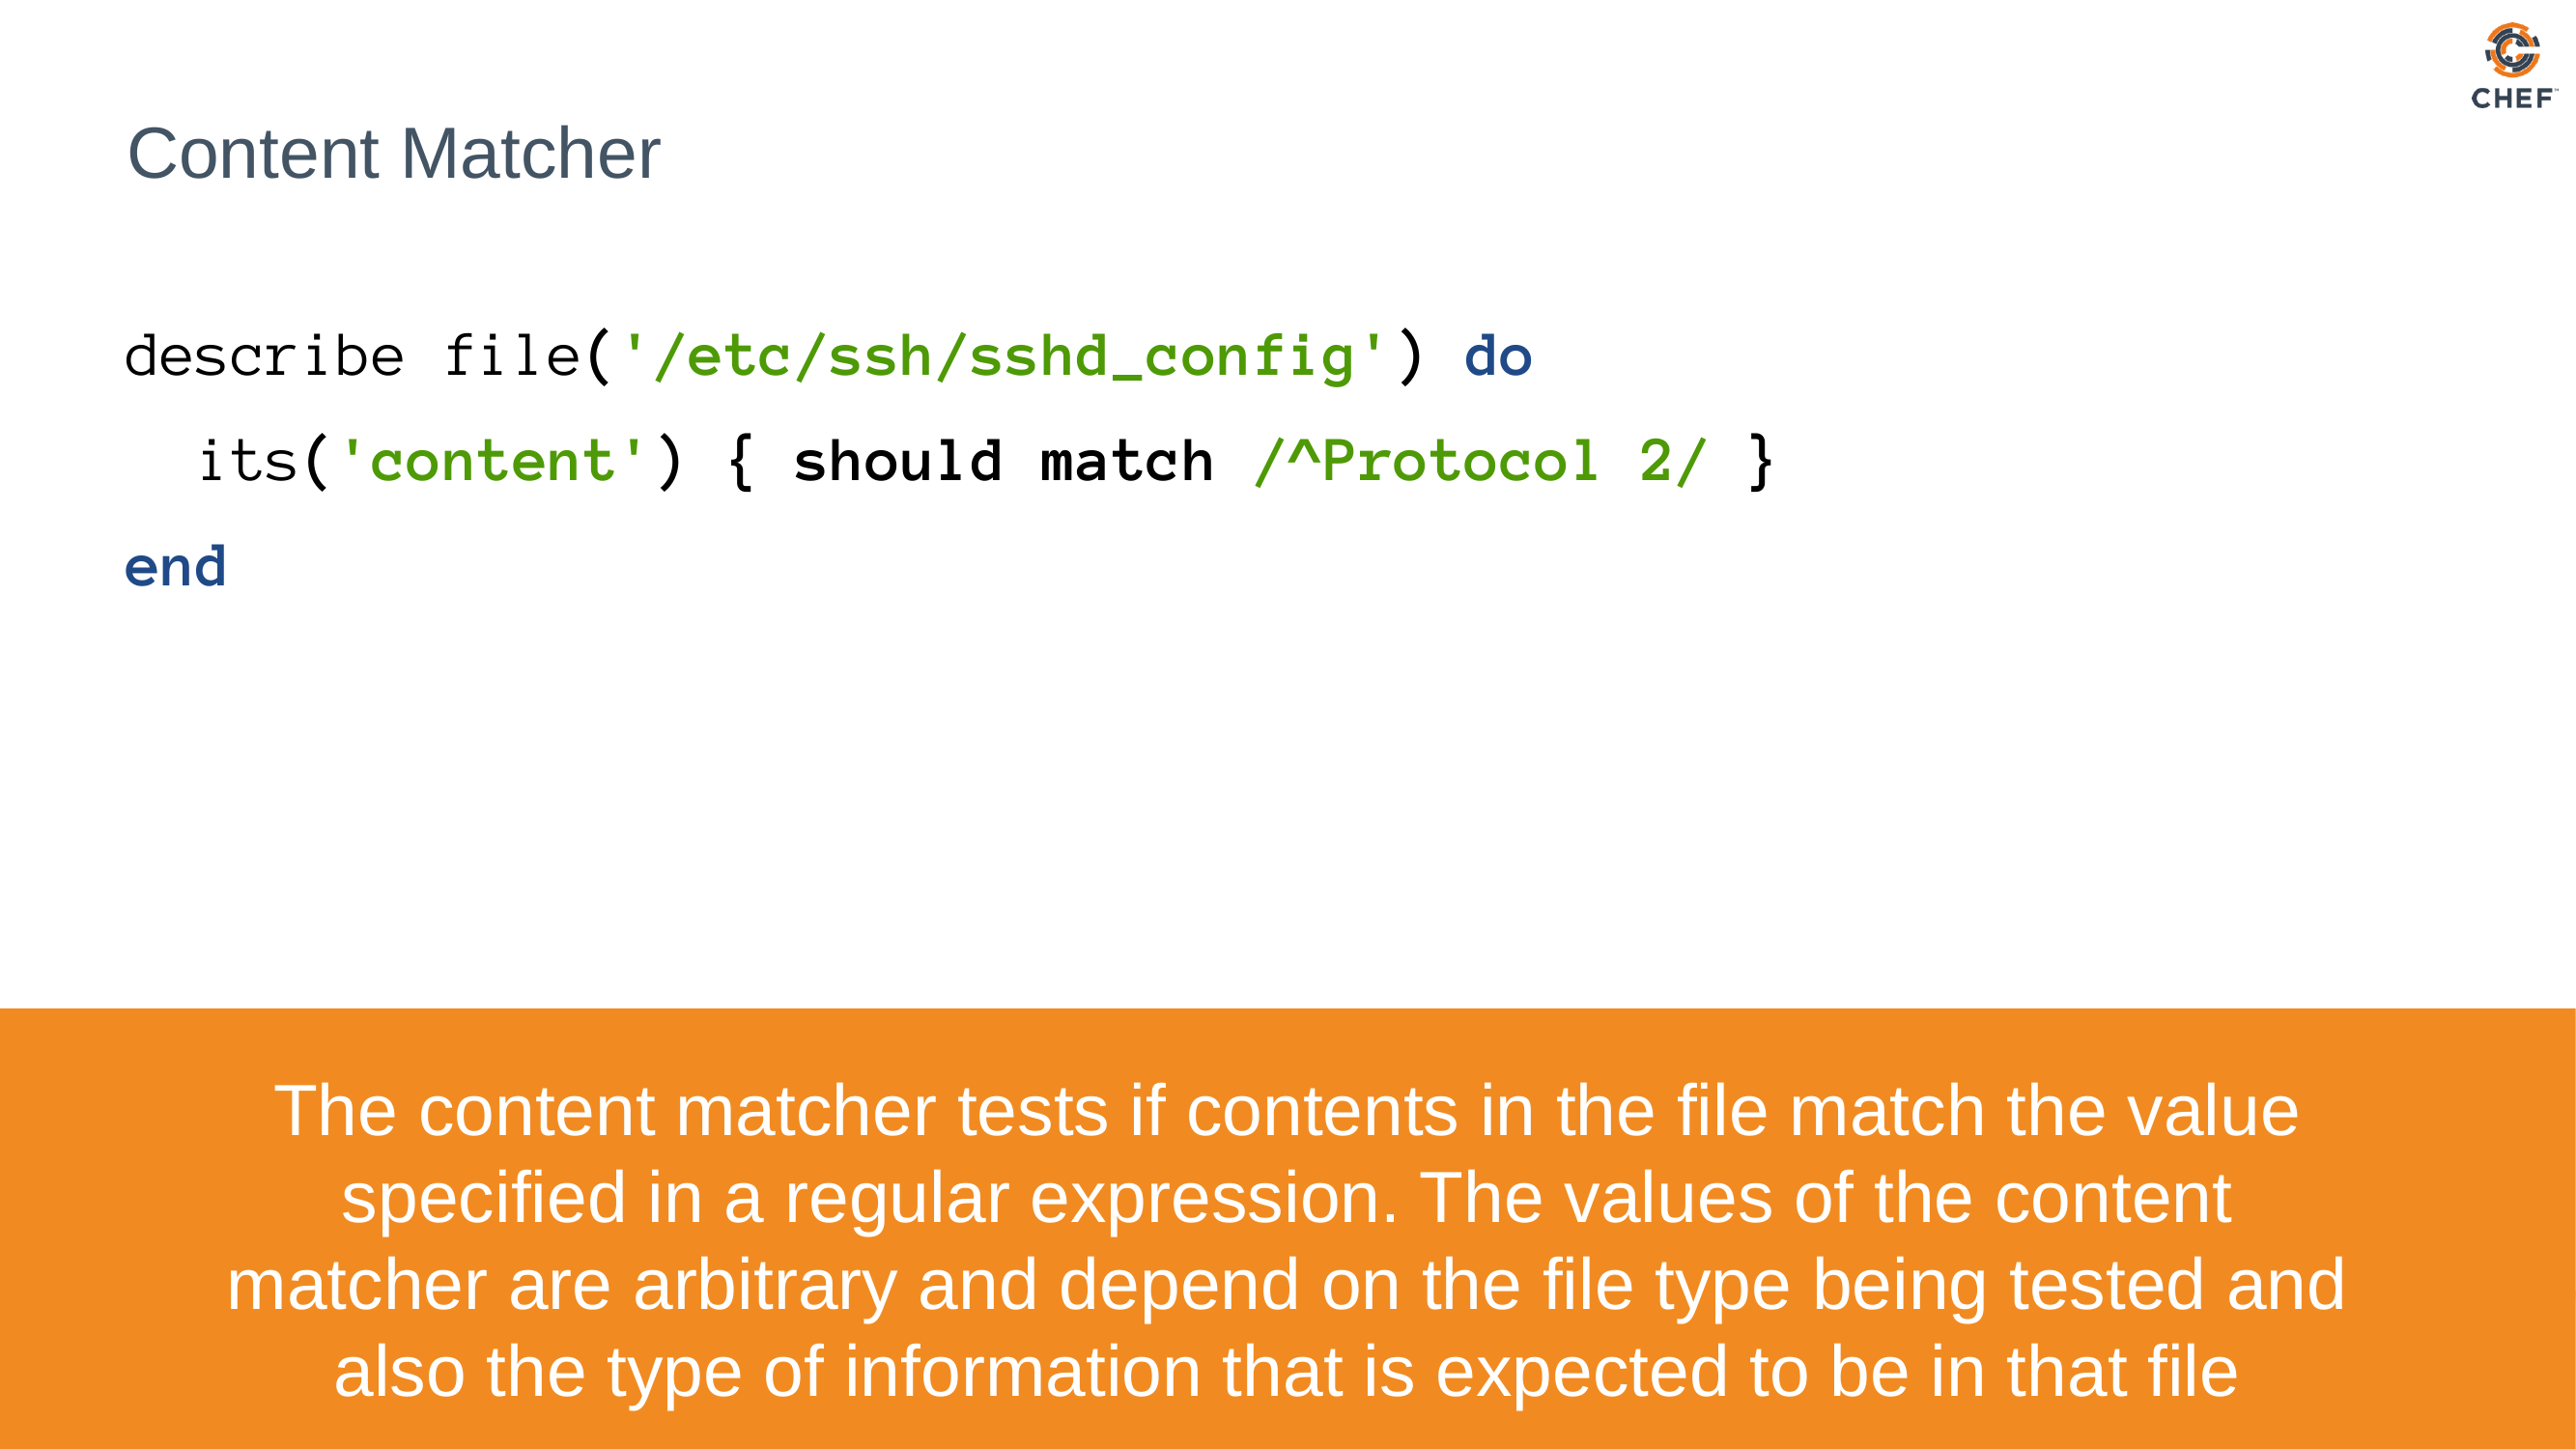

# Content Matcher
describe file('/etc/ssh/sshd_config') do
  its('content') { should match /^Protocol 2/ }
end
The content matcher tests if contents in the file match the value specified in a regular expression. The values of the content matcher are arbitrary and depend on the file type being tested and also the type of information that is expected to be in that file